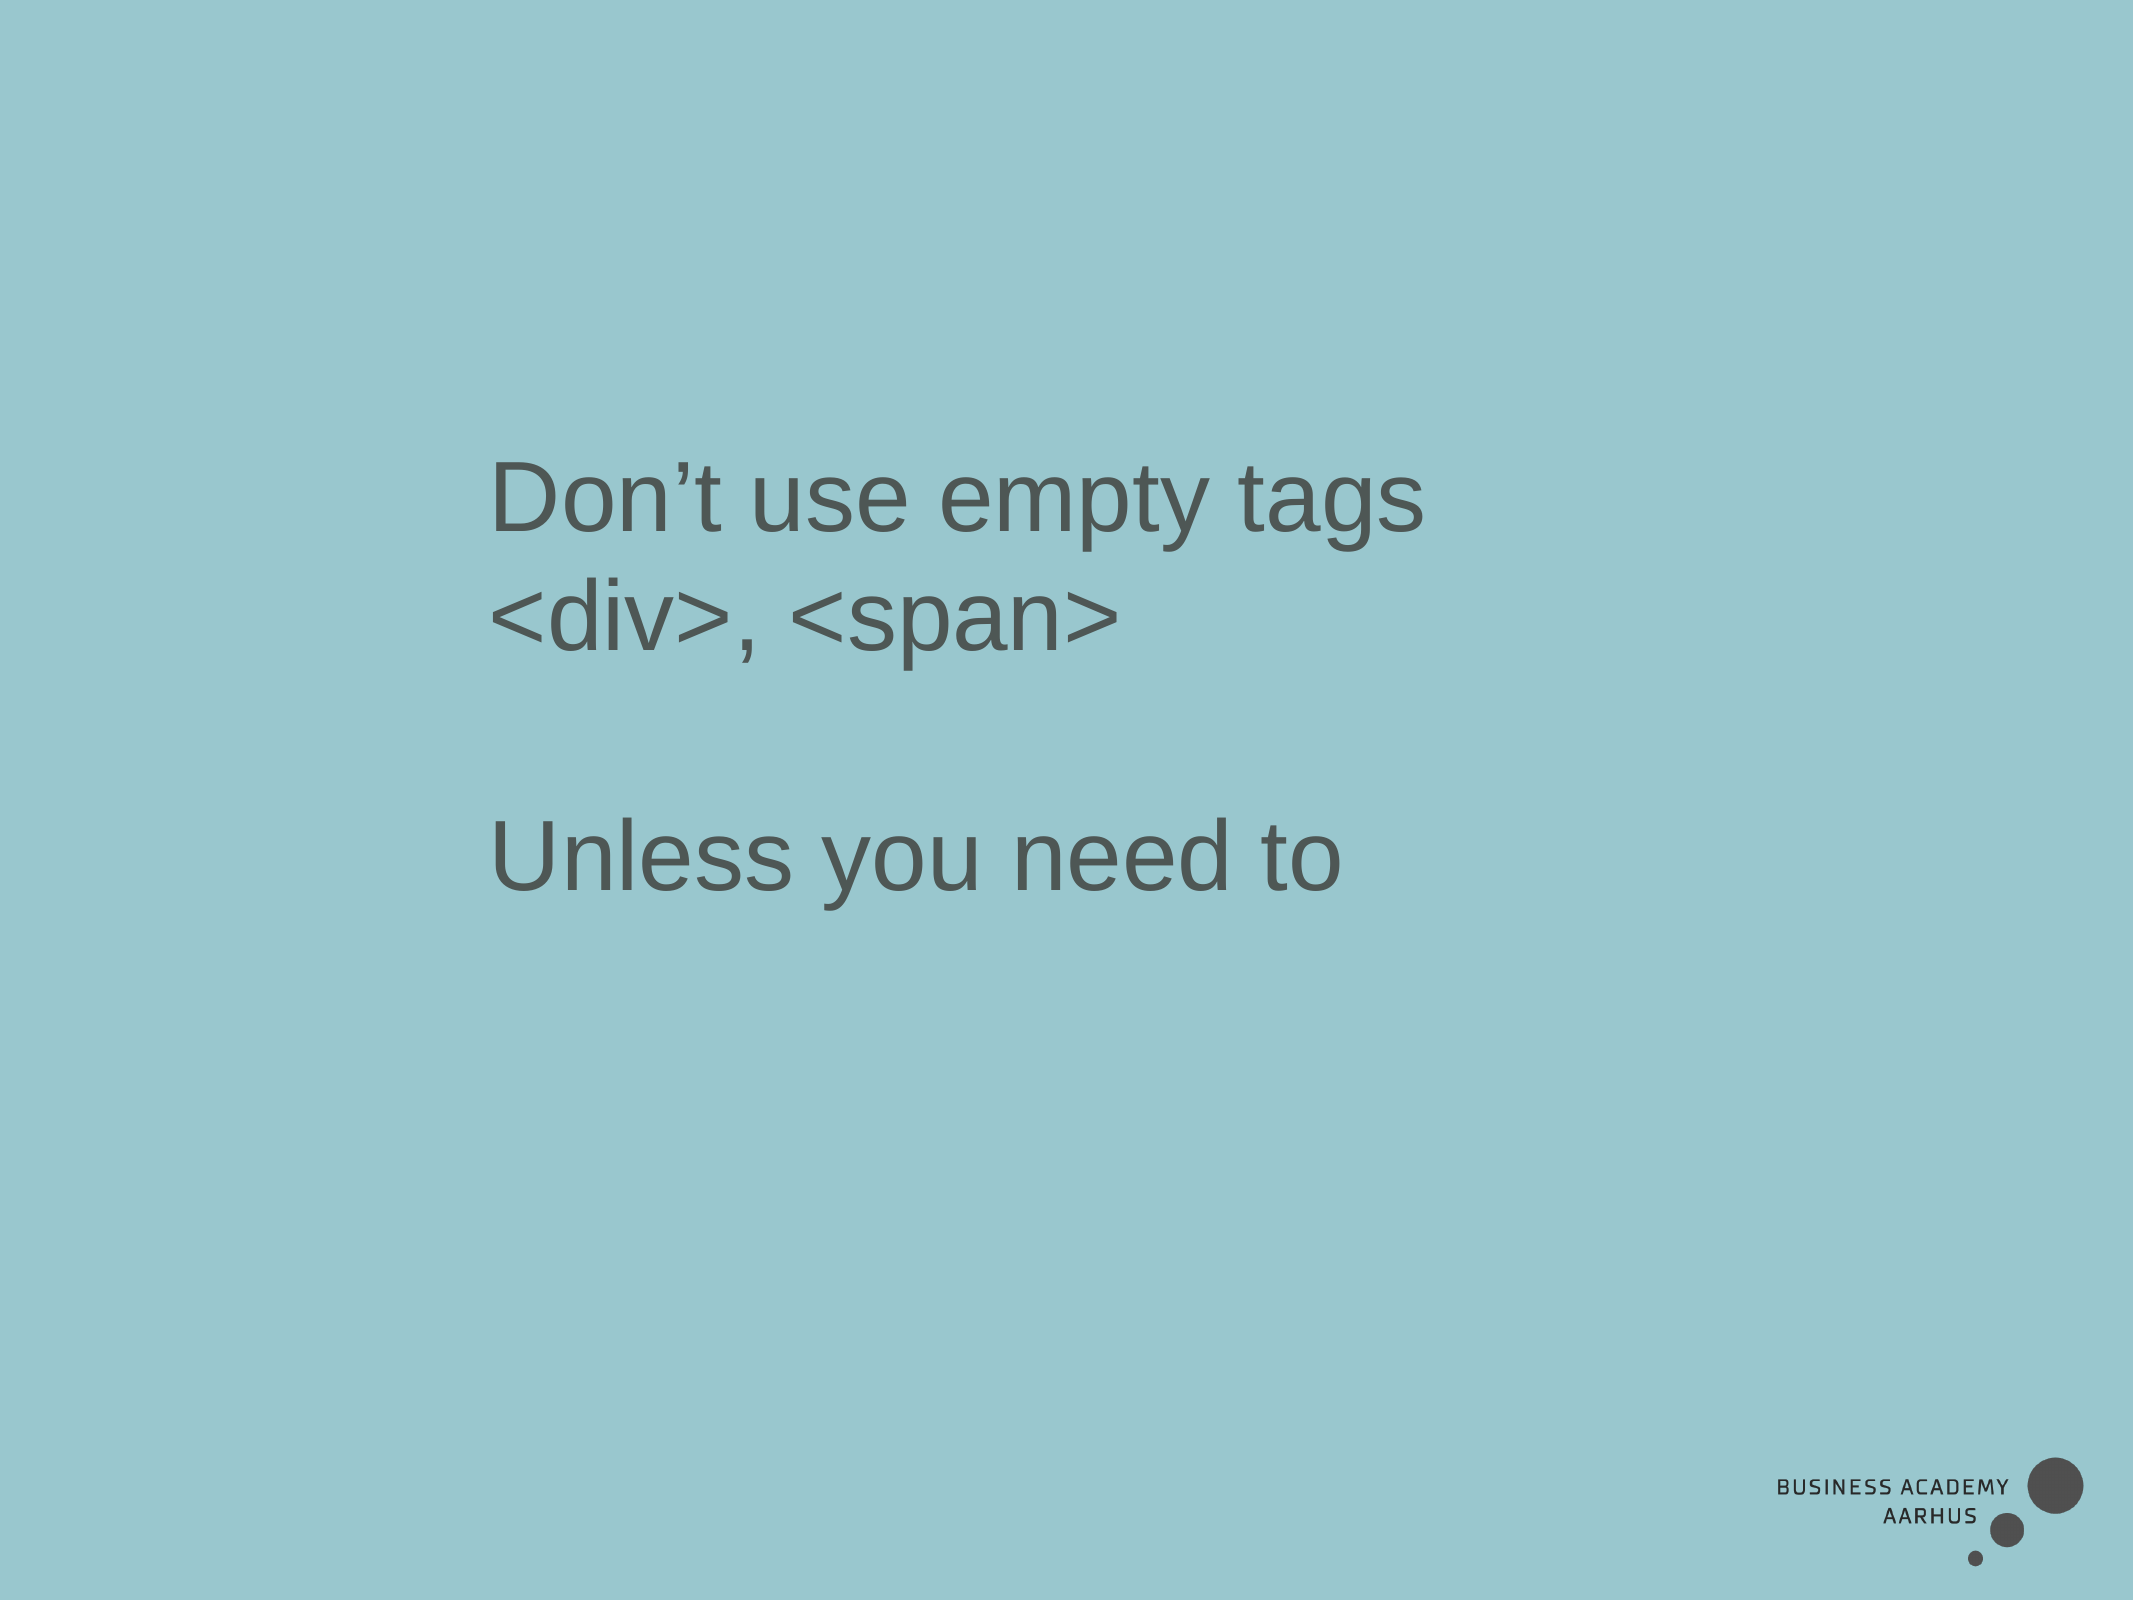

Don’t use empty tags
<div>, <span>

Unless you need to